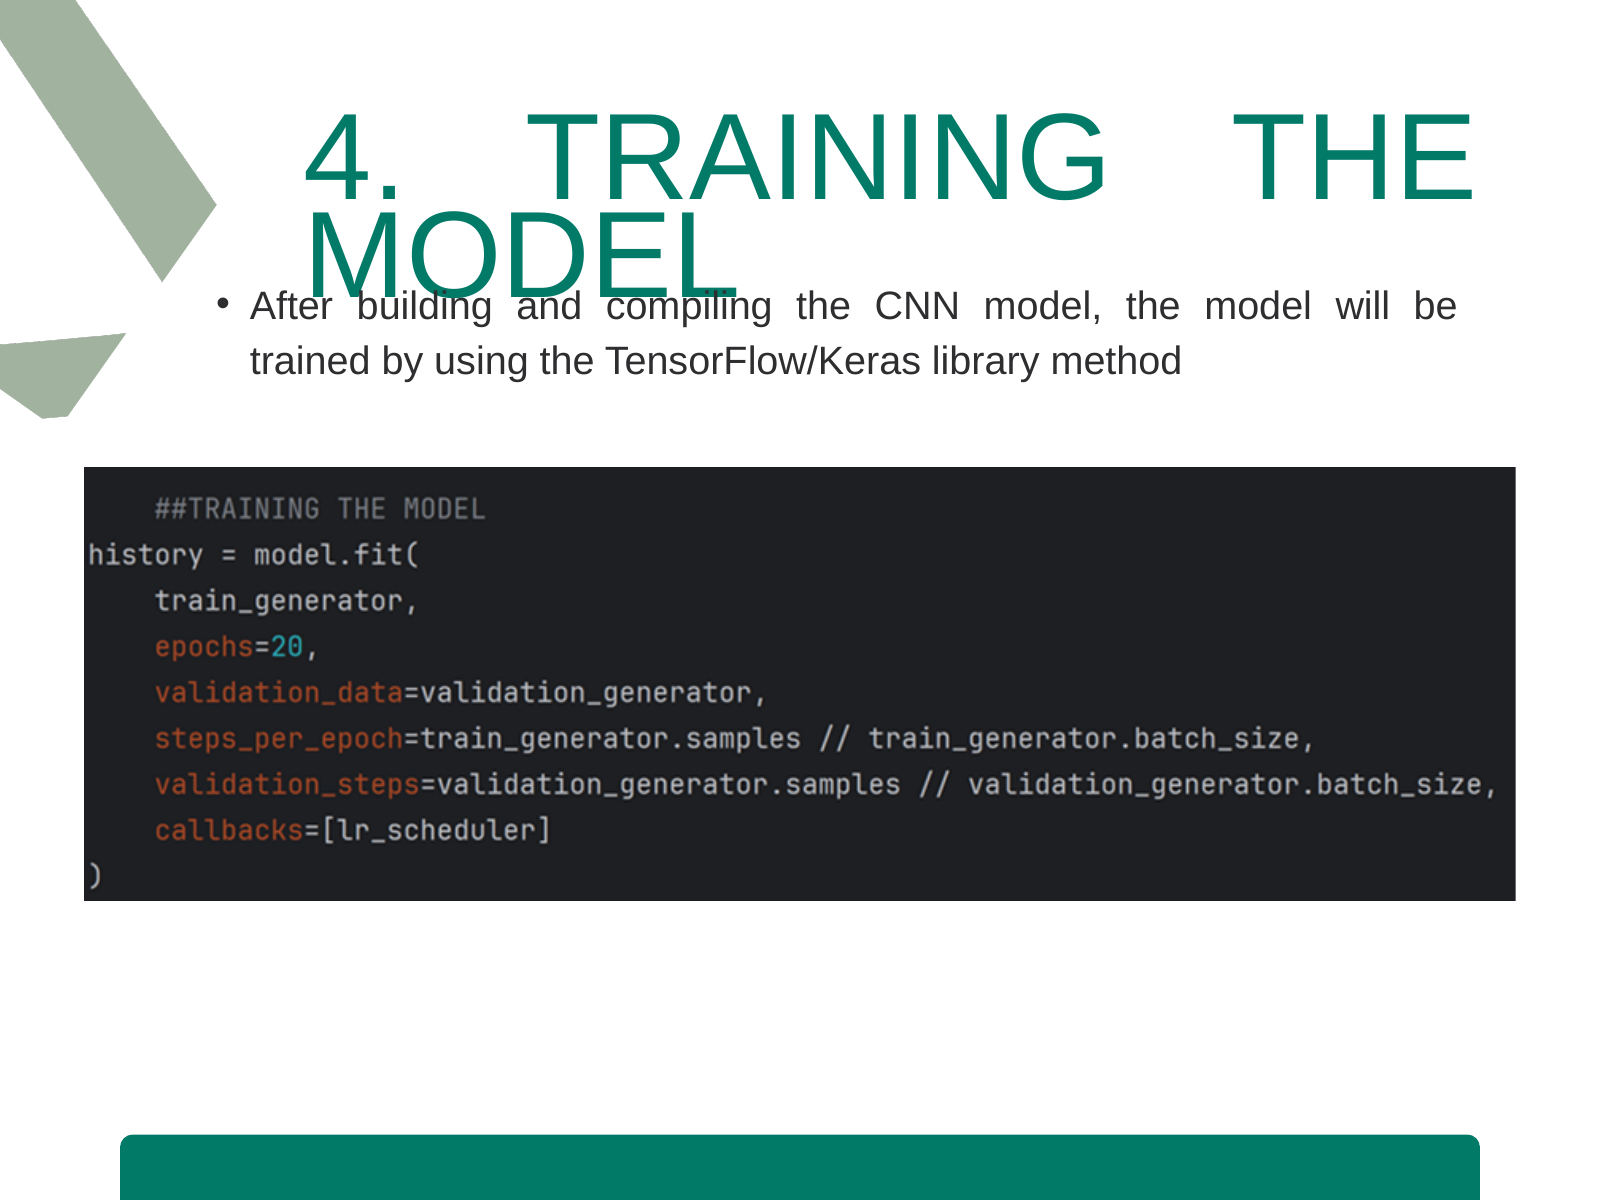

4. TRAINING THE  MODEL
After building and compiling the CNN model, the model will be trained by using the TensorFlow/Keras library method